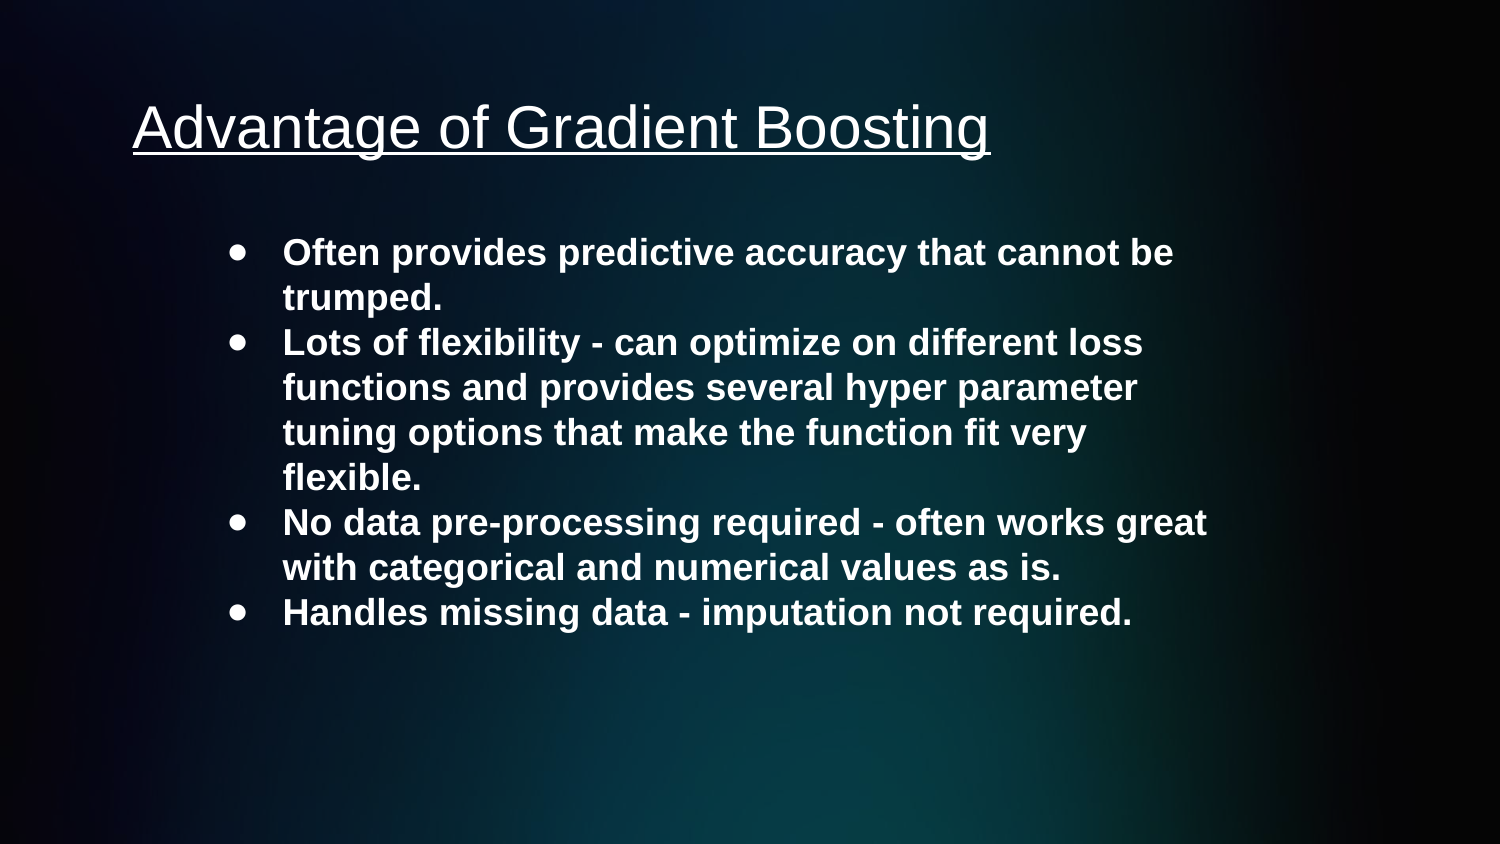

# Advantage of Gradient Boosting

Often provides predictive accuracy that cannot be trumped.
Lots of flexibility - can optimize on different loss functions and provides several hyper parameter tuning options that make the function fit very flexible.
No data pre-processing required - often works great with categorical and numerical values as is.
Handles missing data - imputation not required.